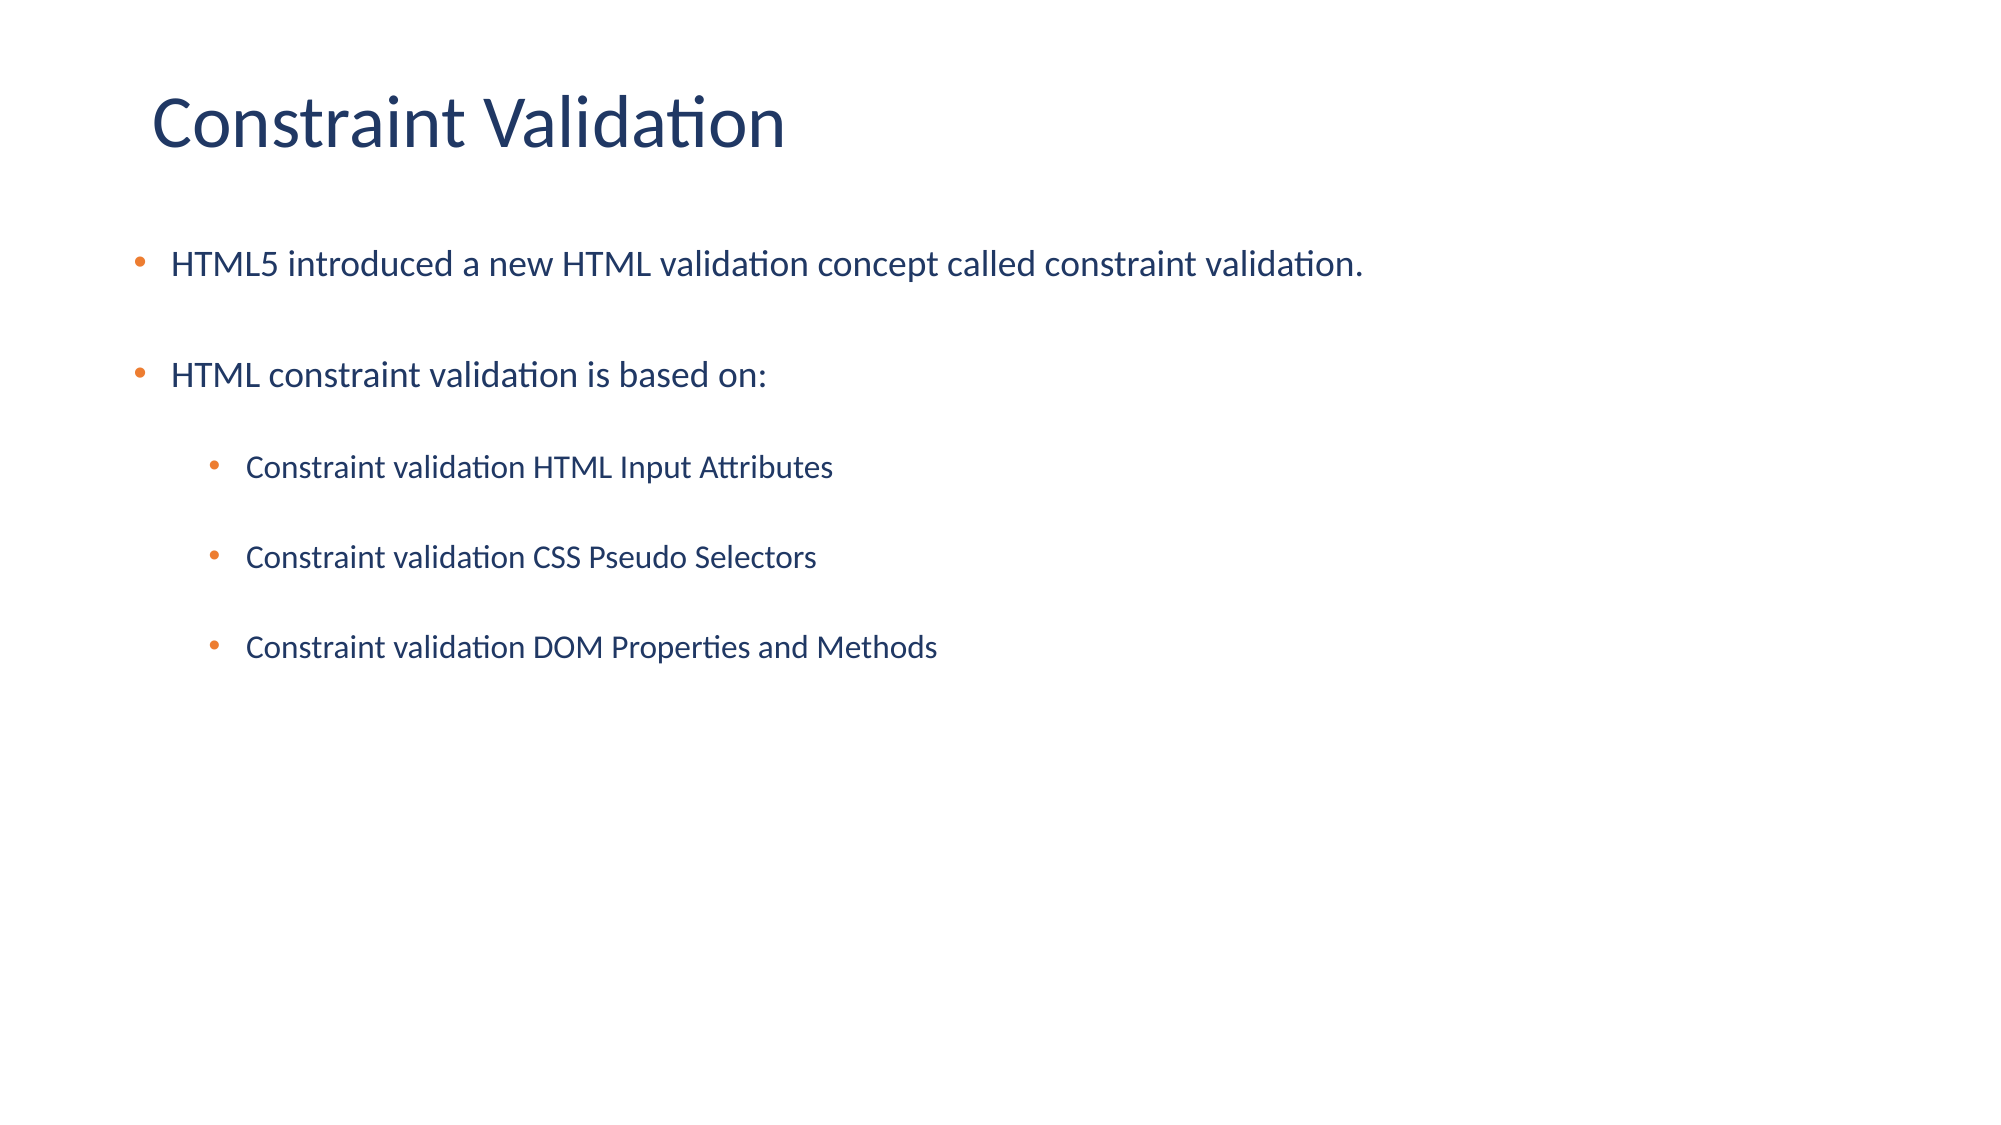

# Constraint Validation
HTML5 introduced a new HTML validation concept called constraint validation.
HTML constraint validation is based on:
Constraint validation HTML Input Attributes
Constraint validation CSS Pseudo Selectors
Constraint validation DOM Properties and Methods